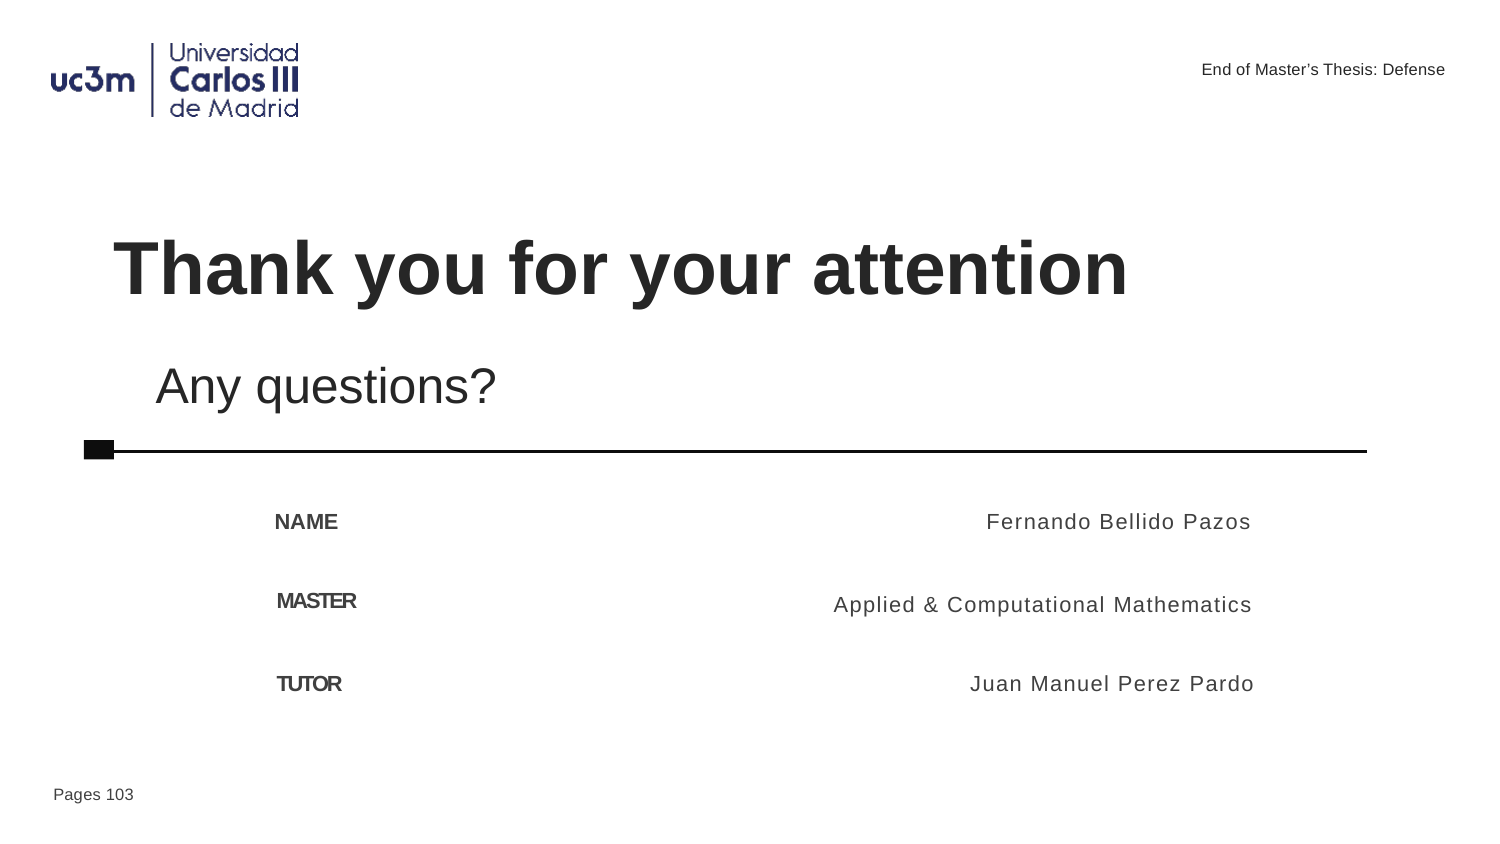

End of Master’s Thesis: Defense
Thank you for your attention
Any questions?

NAME
Fernando Bellido Pazos
MASTER
Applied & Computational Mathematics
TUTOR
Juan Manuel Perez Pardo
Pages 103